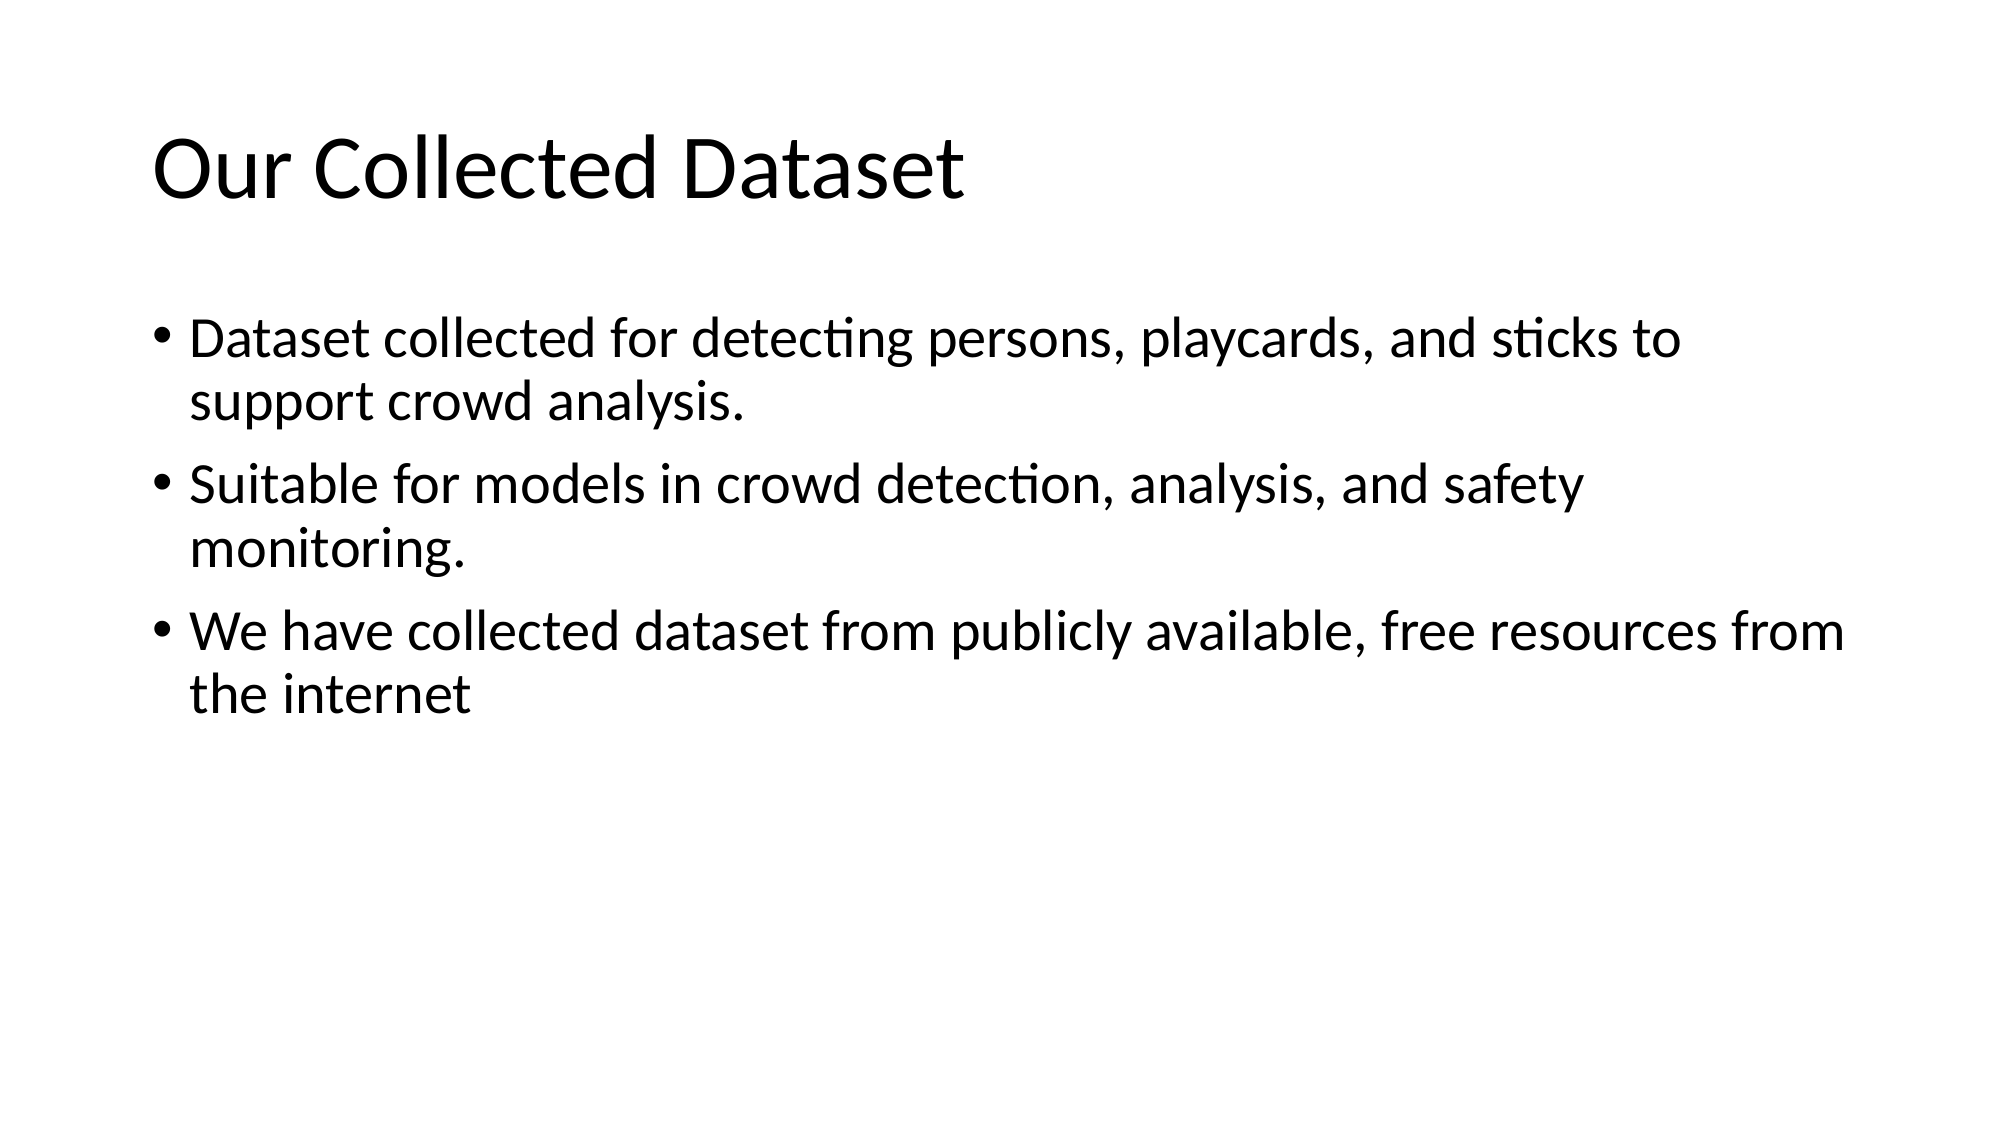

# Our Collected Dataset
Dataset collected for detecting persons, playcards, and sticks to support crowd analysis.
Suitable for models in crowd detection, analysis, and safety monitoring.
We have collected dataset from publicly available, free resources from the internet